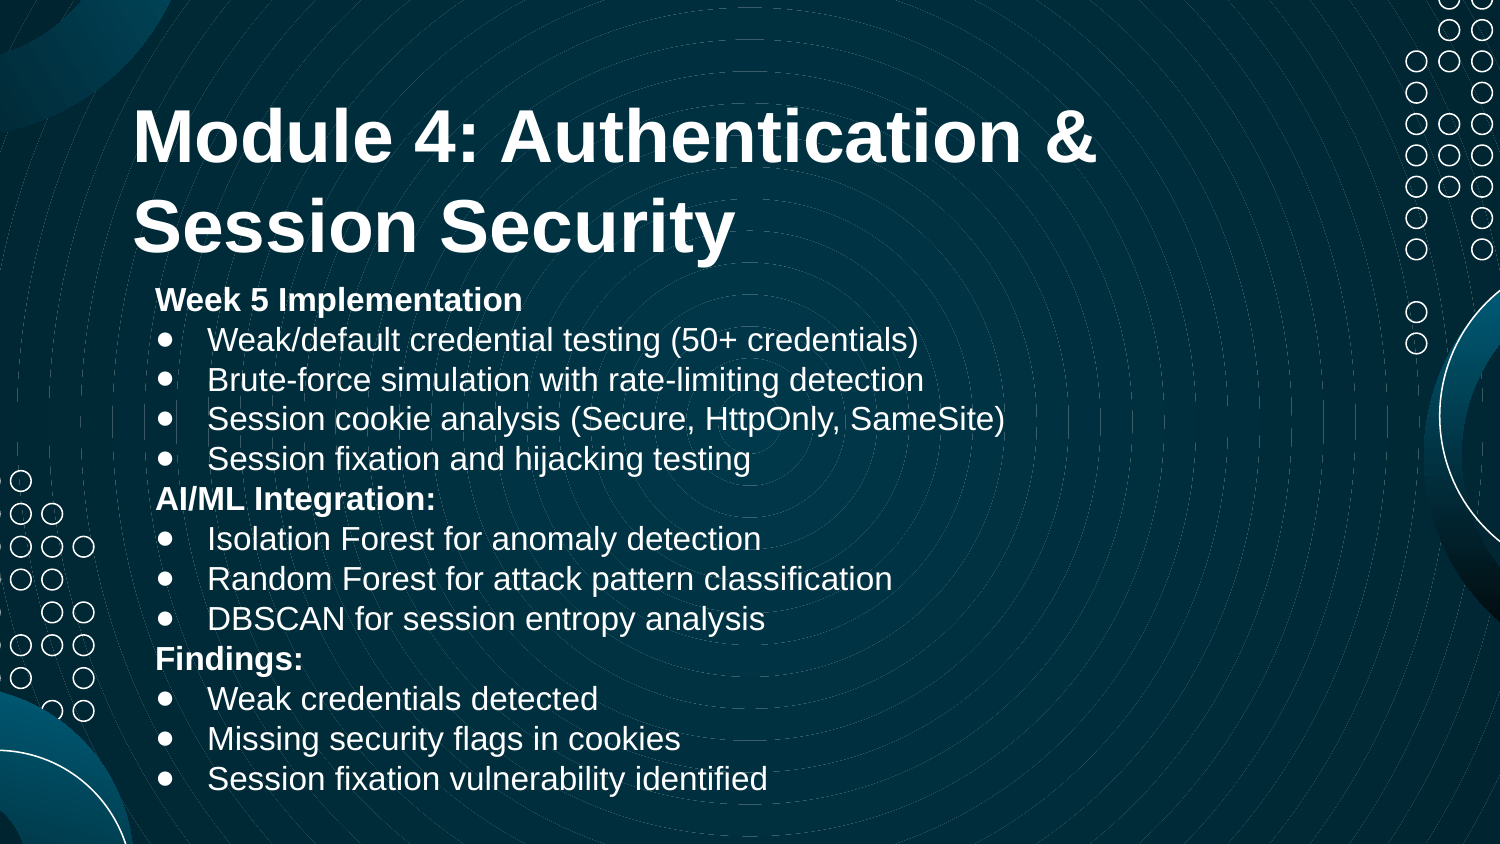

# Module 4: Authentication & Session Security
Week 5 Implementation
Weak/default credential testing (50+ credentials)
Brute-force simulation with rate-limiting detection
Session cookie analysis (Secure, HttpOnly, SameSite)
Session fixation and hijacking testing
AI/ML Integration:
Isolation Forest for anomaly detection
Random Forest for attack pattern classification
DBSCAN for session entropy analysis
Findings:
Weak credentials detected
Missing security flags in cookies
Session fixation vulnerability identified